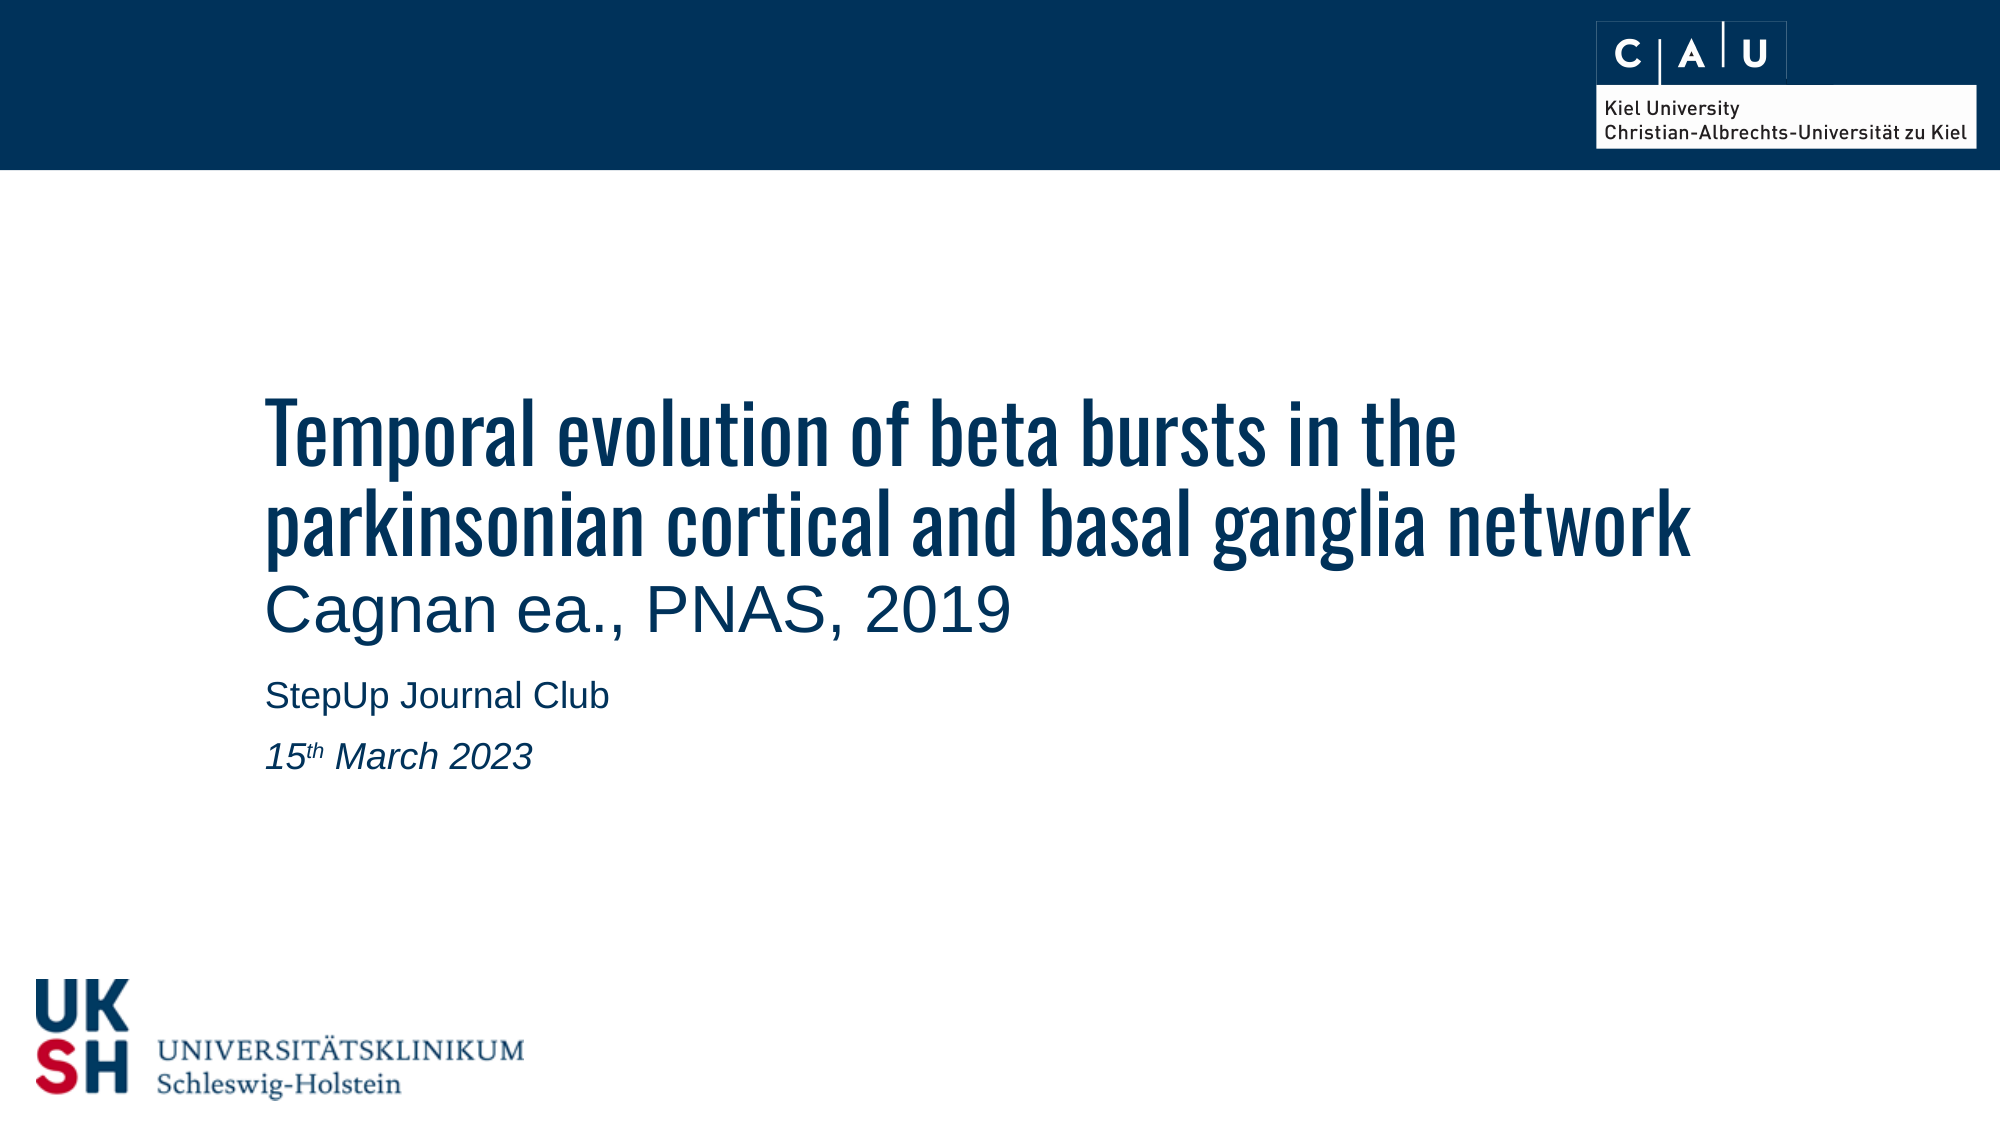

# Temporal evolution of beta bursts in the parkinsonian cortical and basal ganglia network Cagnan ea., PNAS, 2019
StepUp Journal Club
15th March 2023